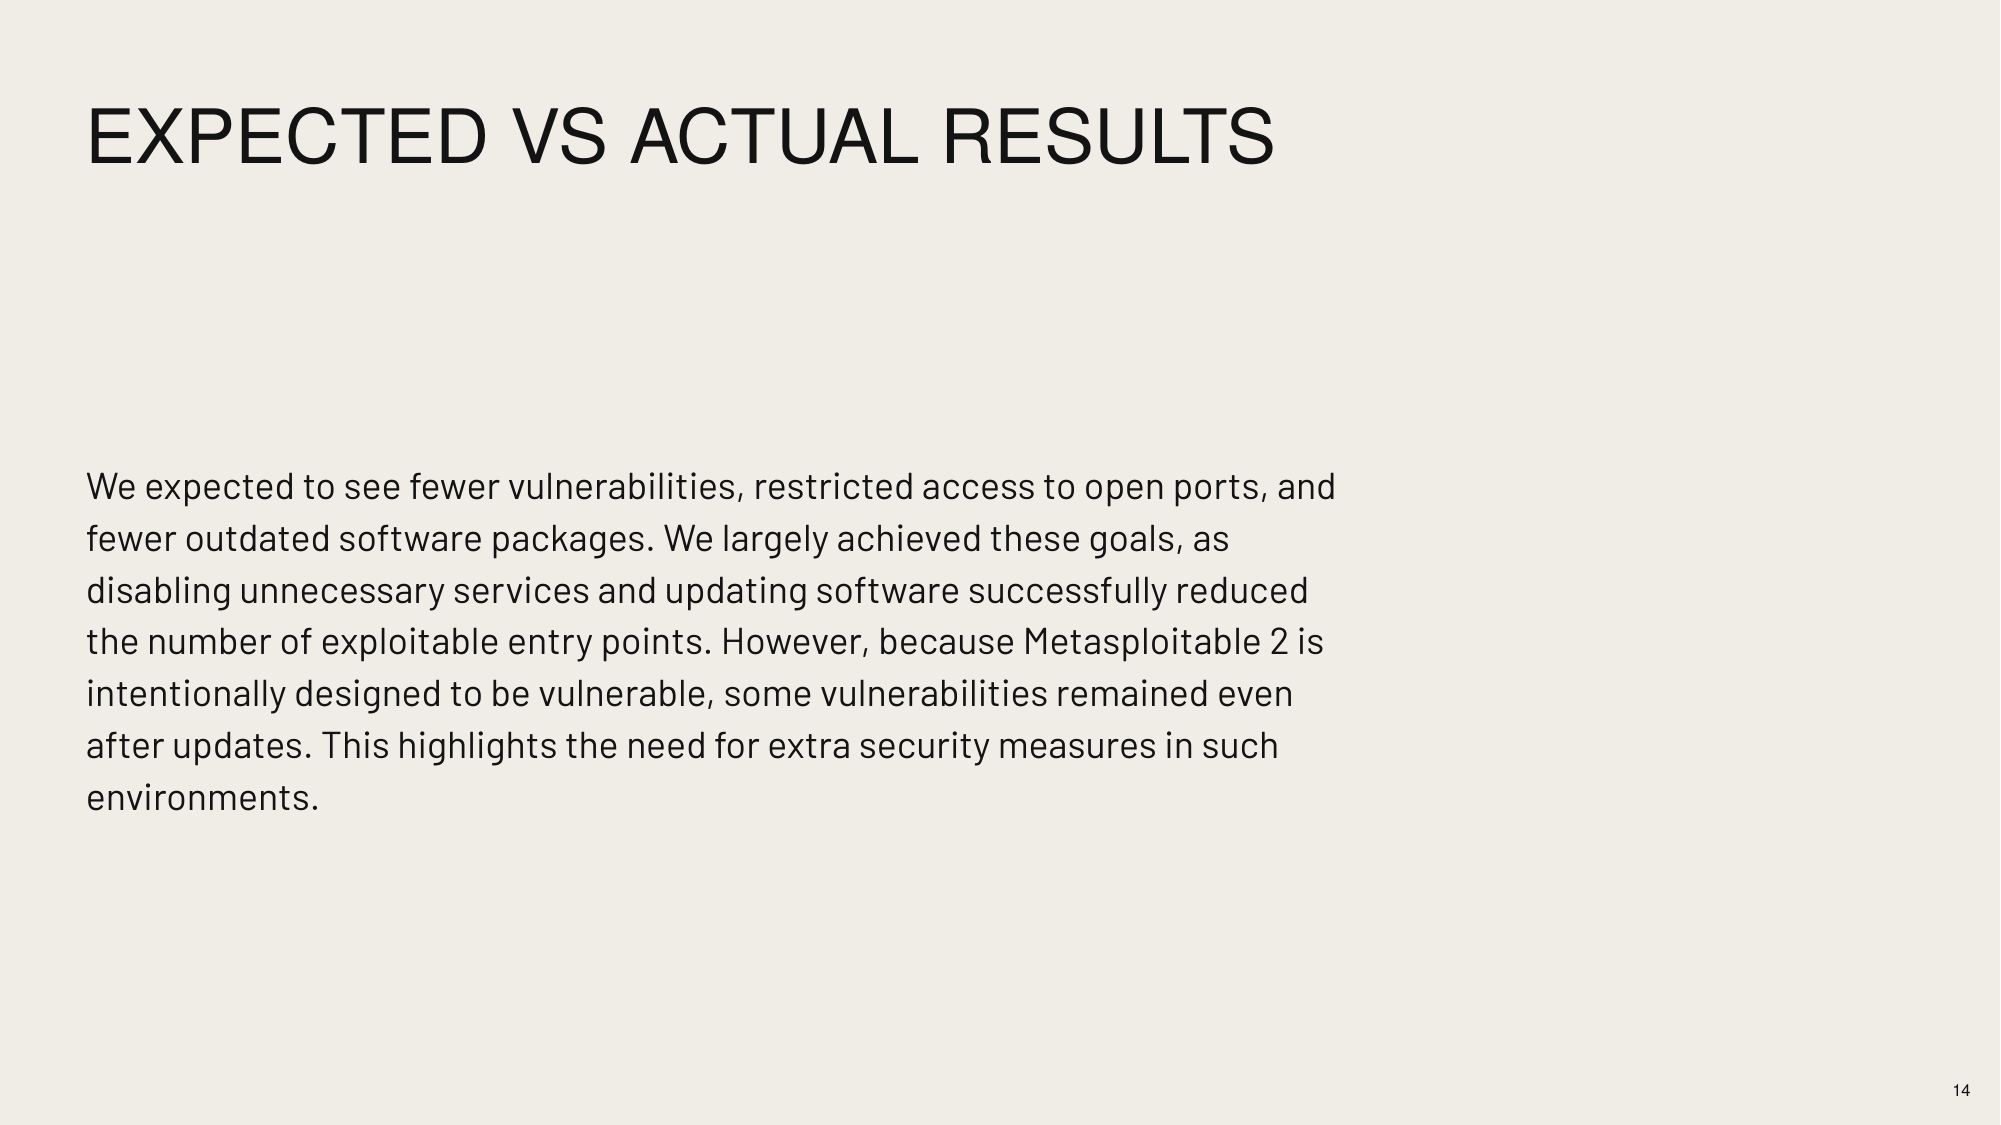

# Expected vs actual results
We expected to see fewer vulnerabilities, restricted access to open ports, and fewer outdated software packages. We largely achieved these goals, as disabling unnecessary services and updating software successfully reduced the number of exploitable entry points. However, because Metasploitable 2 is intentionally designed to be vulnerable, some vulnerabilities remained even after updates. This highlights the need for extra security measures in such environments.
14